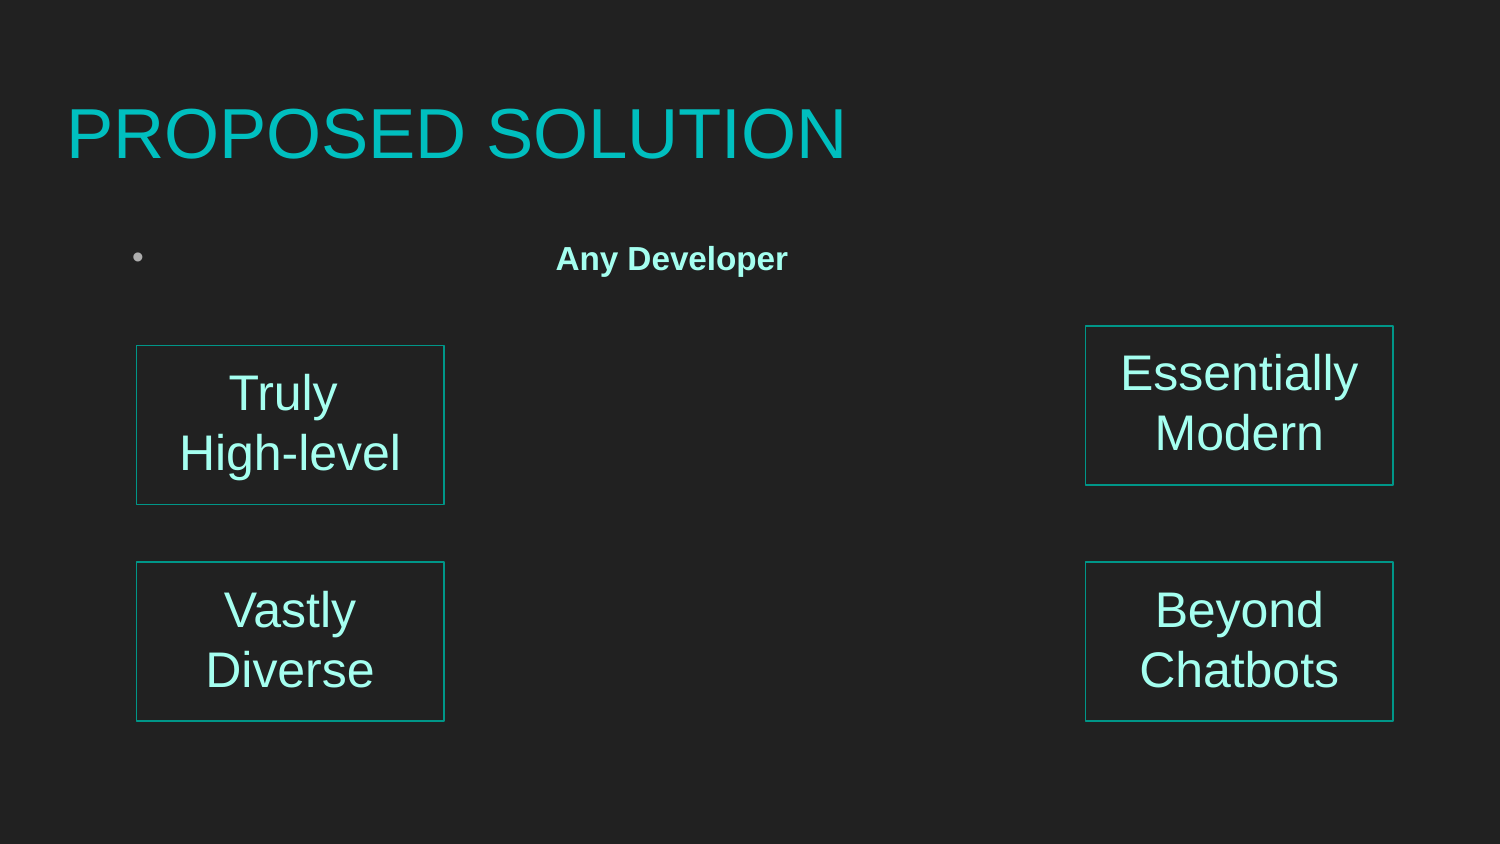

# PROPOSED SOLUTION
Make a Chatbot Library Any Developer Can Use

Essentially
Modern
Truly
High-level
Vastly Diverse
Beyond Chatbots